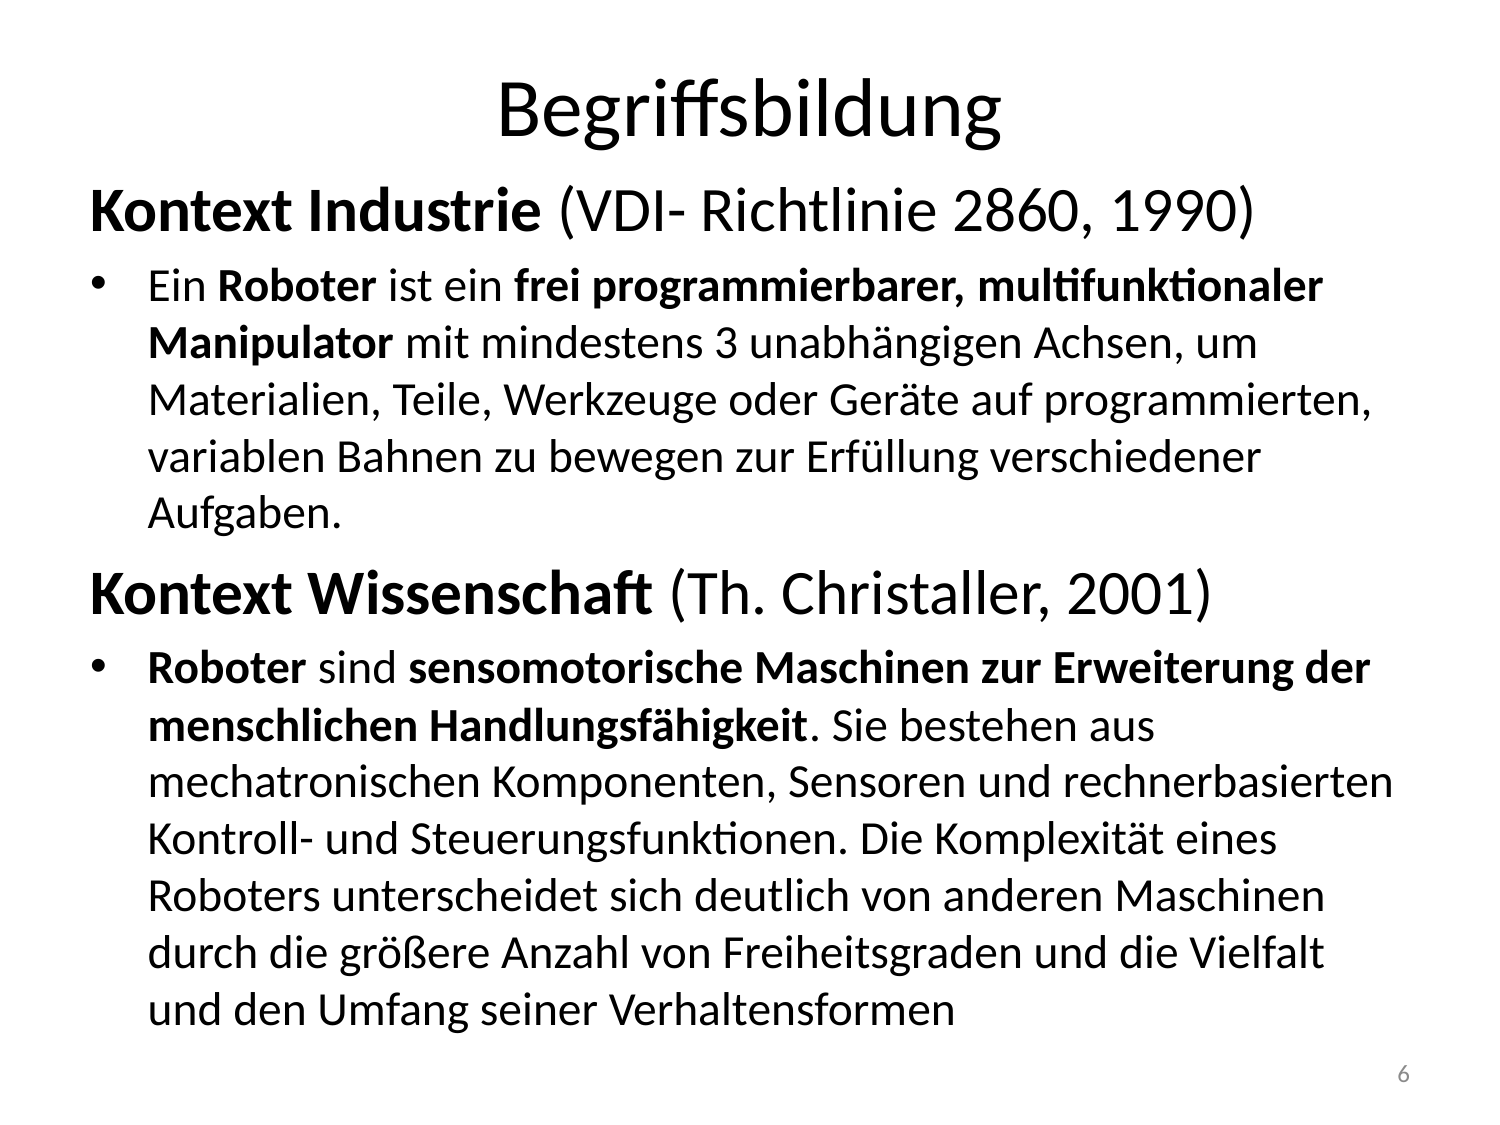

# Begriffsbildung
Kontext Industrie (VDI- Richtlinie 2860, 1990)
Ein Roboter ist ein frei programmierbarer, multifunktionaler Manipulator mit mindestens 3 unabhängigen Achsen, um Materialien, Teile, Werkzeuge oder Geräte auf programmierten, variablen Bahnen zu bewegen zur Erfüllung verschiedener Aufgaben.
Kontext Wissenschaft (Th. Christaller, 2001)
Roboter sind sensomotorische Maschinen zur Erweiterung der menschlichen Handlungsfähigkeit. Sie bestehen aus mechatronischen Komponenten, Sensoren und rechnerbasierten Kontroll- und Steuerungsfunktionen. Die Komplexität eines Roboters unterscheidet sich deutlich von anderen Maschinen durch die größere Anzahl von Freiheitsgraden und die Vielfalt und den Umfang seiner Verhaltensformen
6